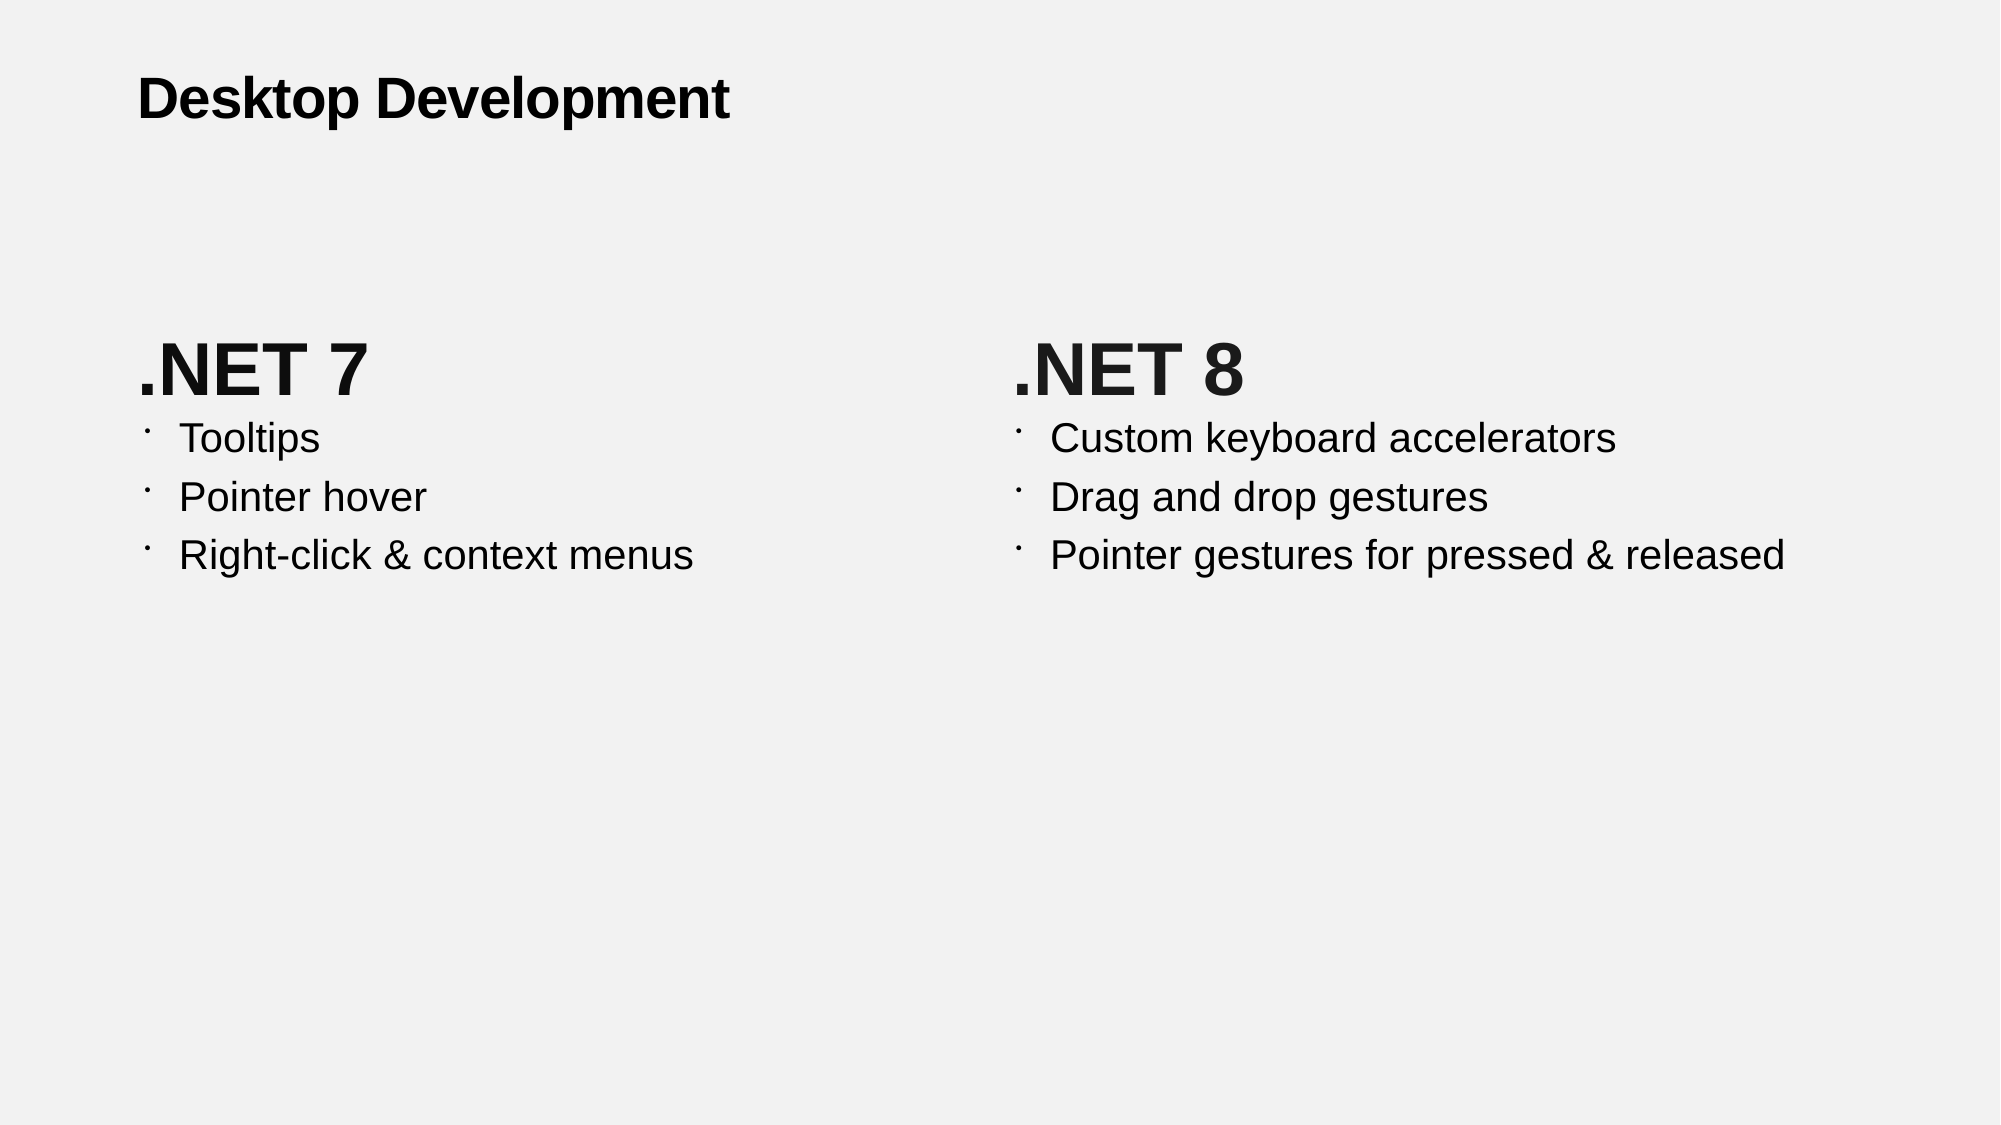

# Desktop Development
.NET 7
.NET 8
Tooltips
Pointer hover
Right-click & context menus
Custom keyboard accelerators
Drag and drop gestures
Pointer gestures for pressed & released